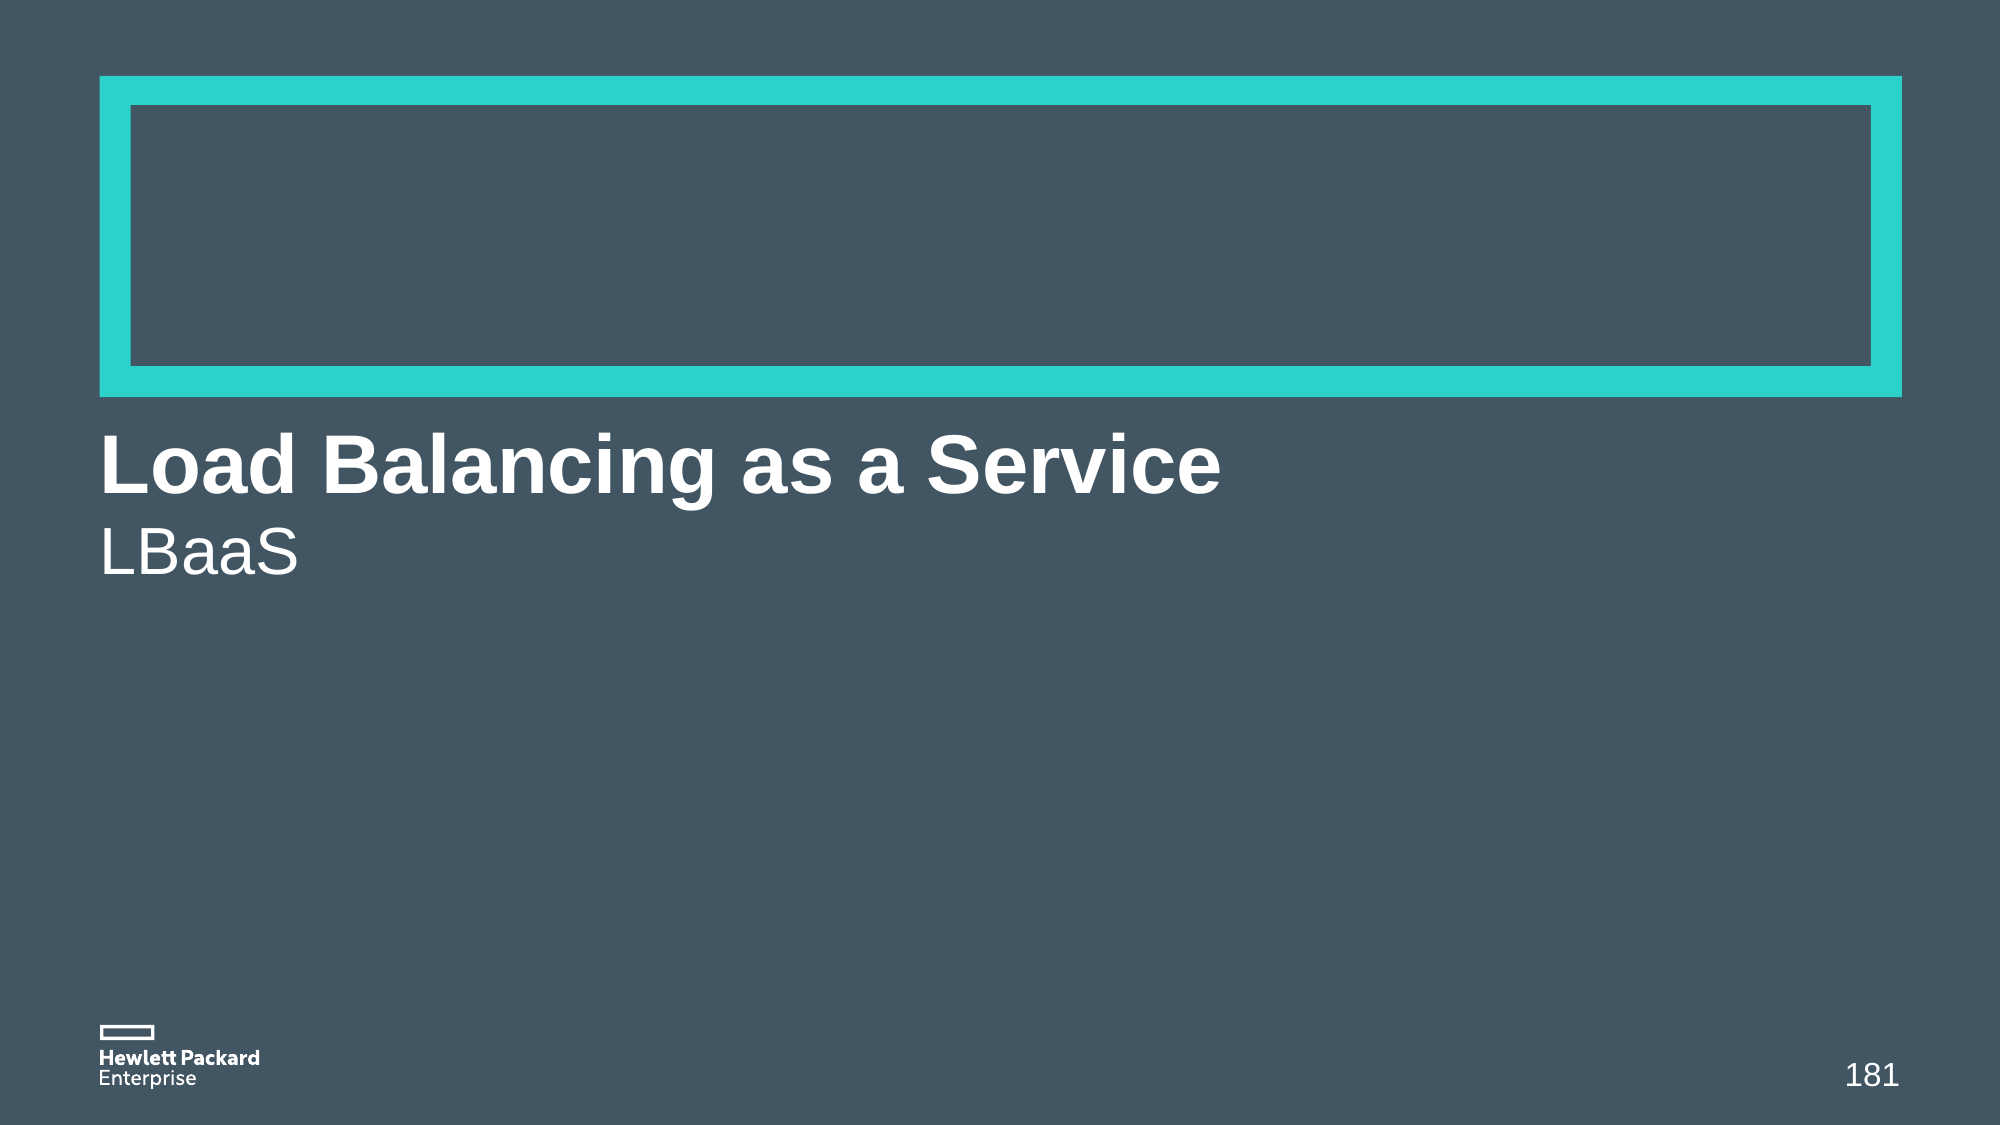

# Load Balancing as a Service
LBaaS
181